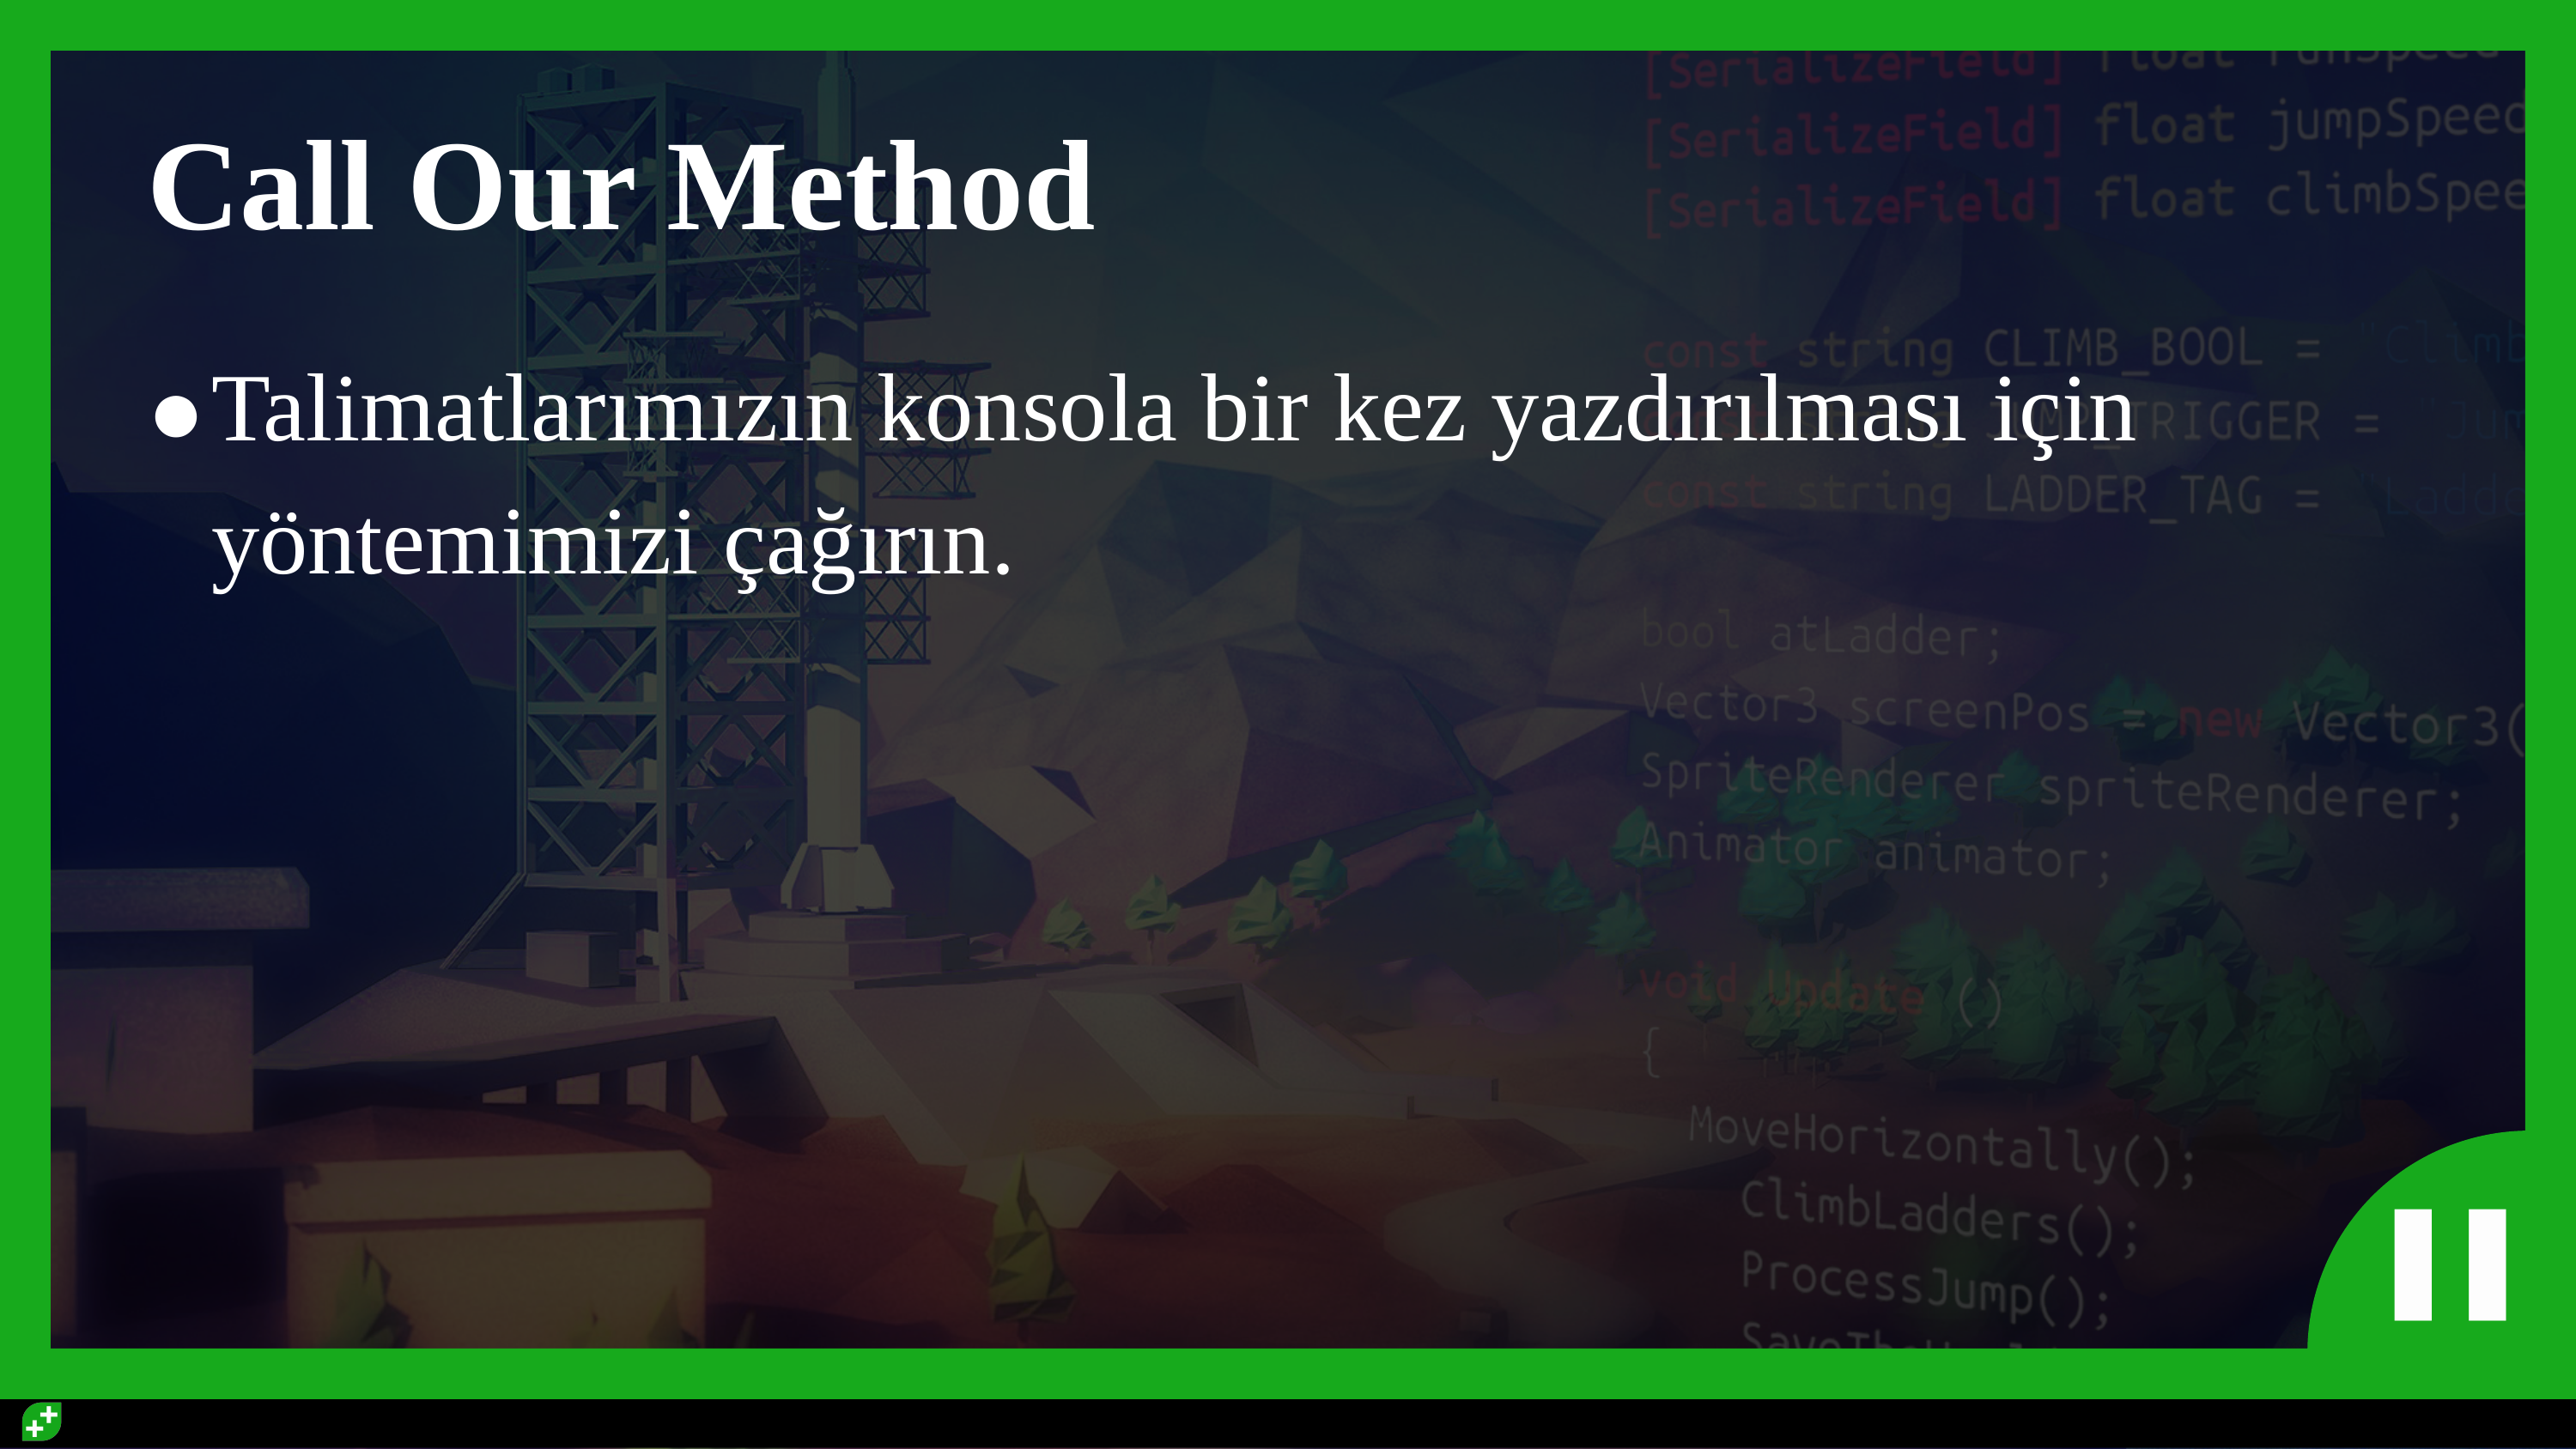

# Call Our Method
Talimatlarımızın konsola bir kez yazdırılması için yöntemimizi çağırın.